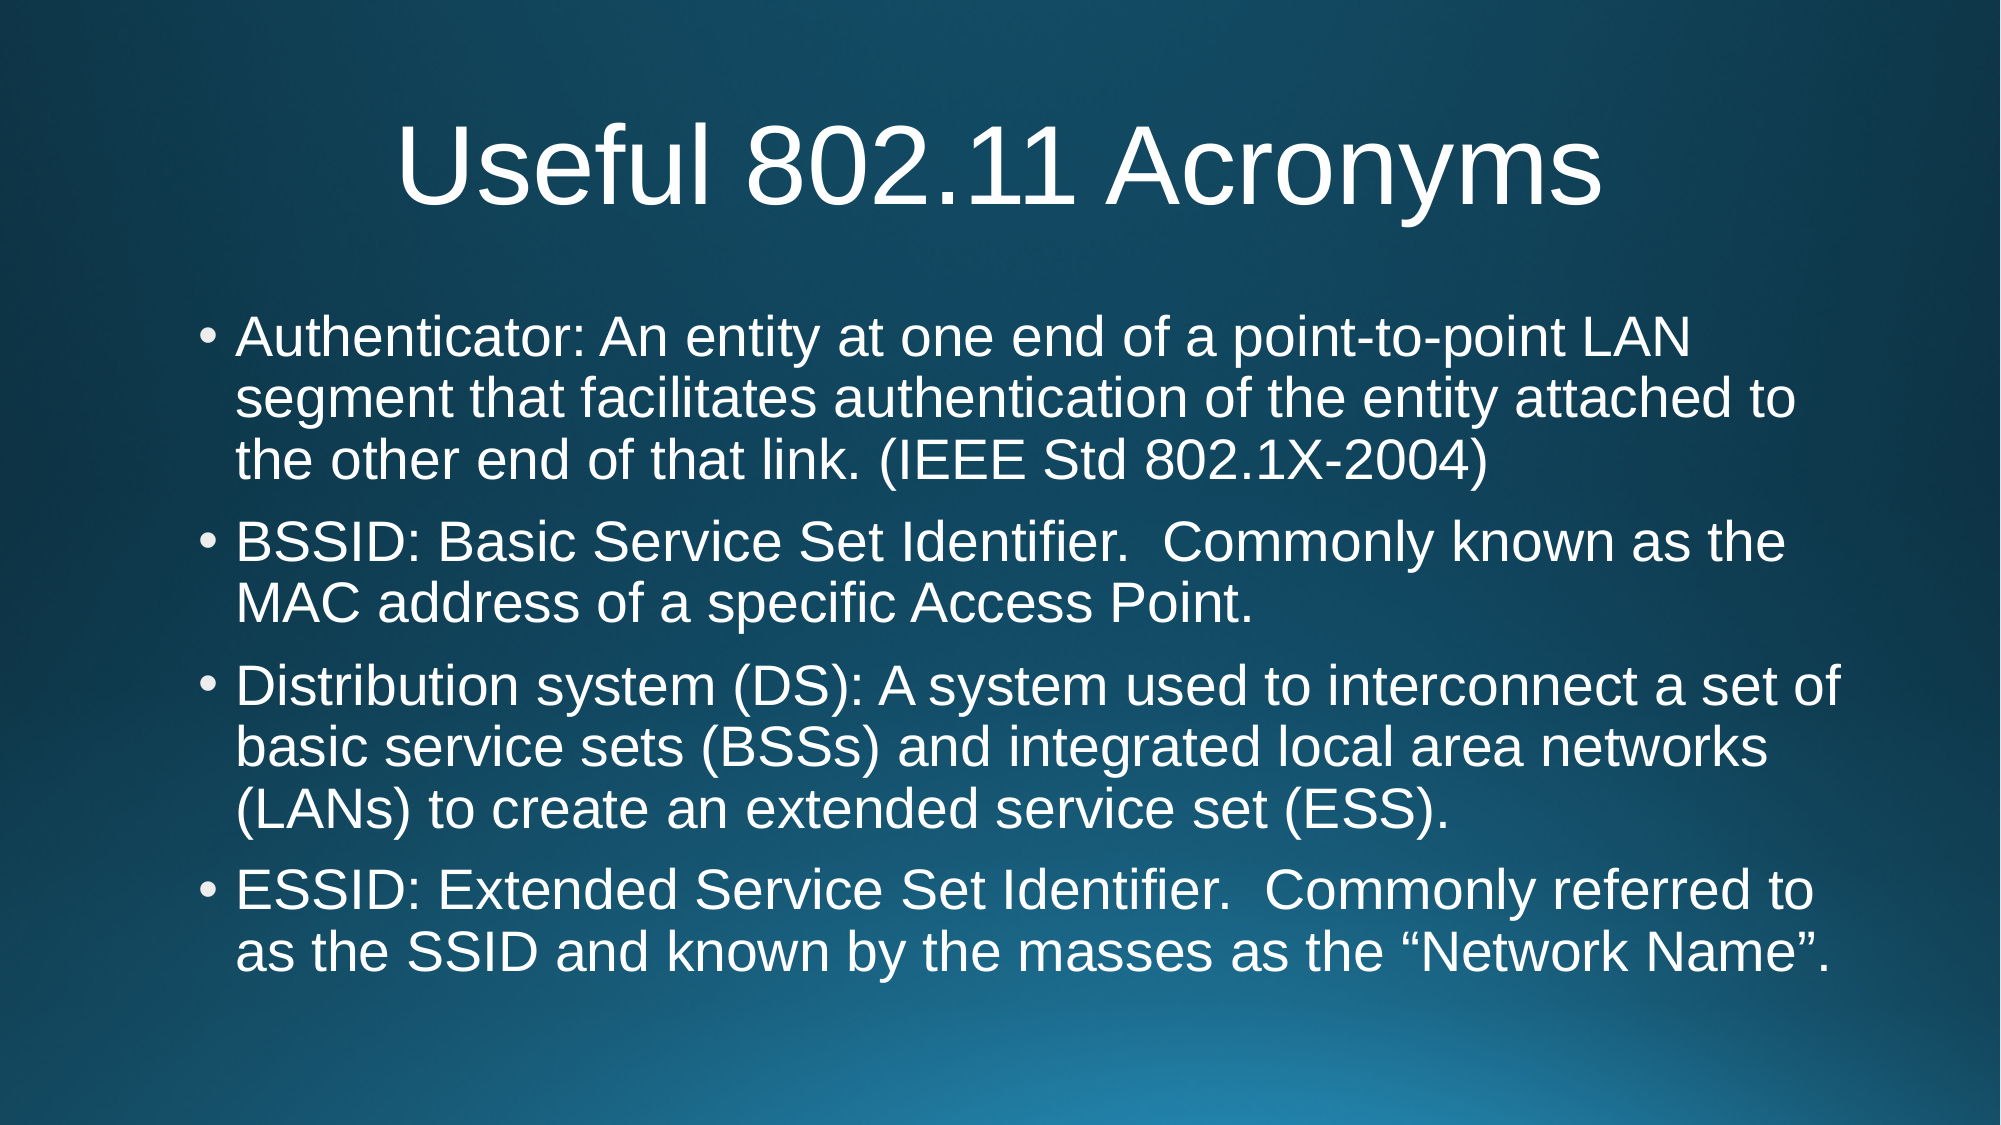

# Useful 802.11 Acronyms
Authenticator: An entity at one end of a point-to-point LAN segment that facilitates authentication of the entity attached to the other end of that link. (IEEE Std 802.1X-2004)
BSSID: Basic Service Set Identifier.  Commonly known as the MAC address of a specific Access Point.
Distribution system (DS): A system used to interconnect a set of basic service sets (BSSs) and integrated local area networks (LANs) to create an extended service set (ESS).
ESSID: Extended Service Set Identifier.  Commonly referred to as the SSID and known by the masses as the “Network Name”.